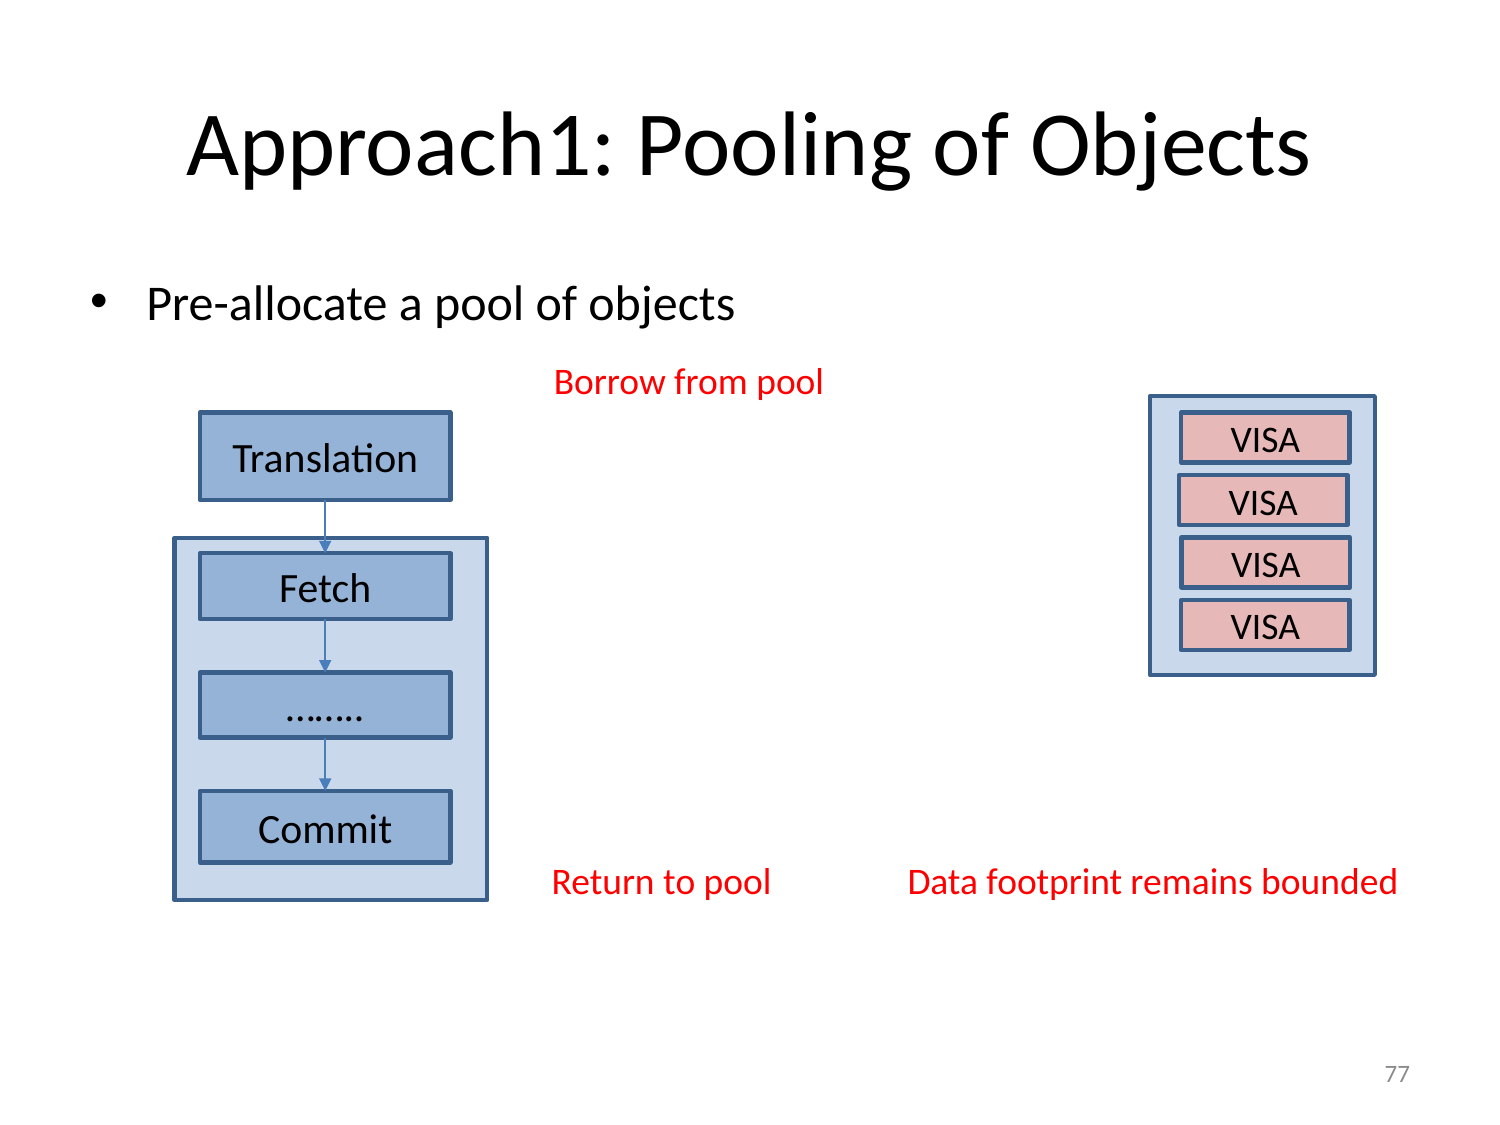

# Approach1: Pooling of Objects
Pre-allocate a pool of objects
Borrow from pool

Translation
VISA
VISA
VISA

Fetch
VISA
……..
Commit
Return to pool
Data footprint remains bounded
77